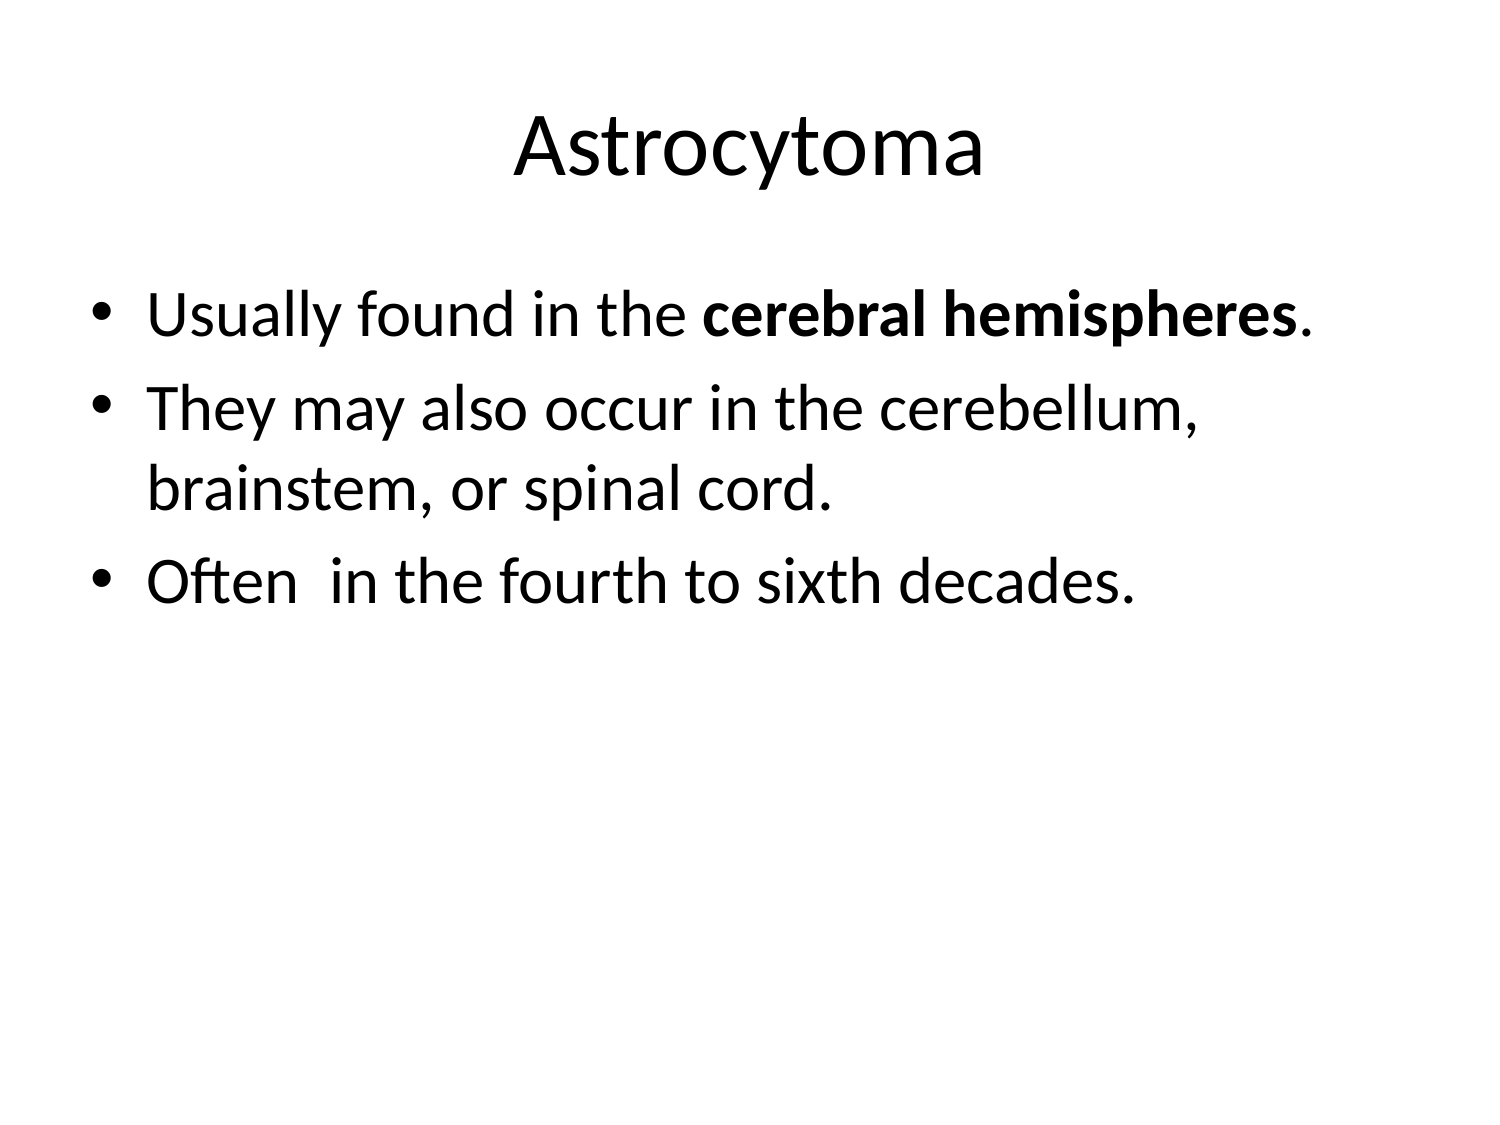

# Astrocytoma
Usually found in the cerebral hemispheres.
They may also occur in the cerebellum, brainstem, or spinal cord.
Often  in the fourth to sixth decades.